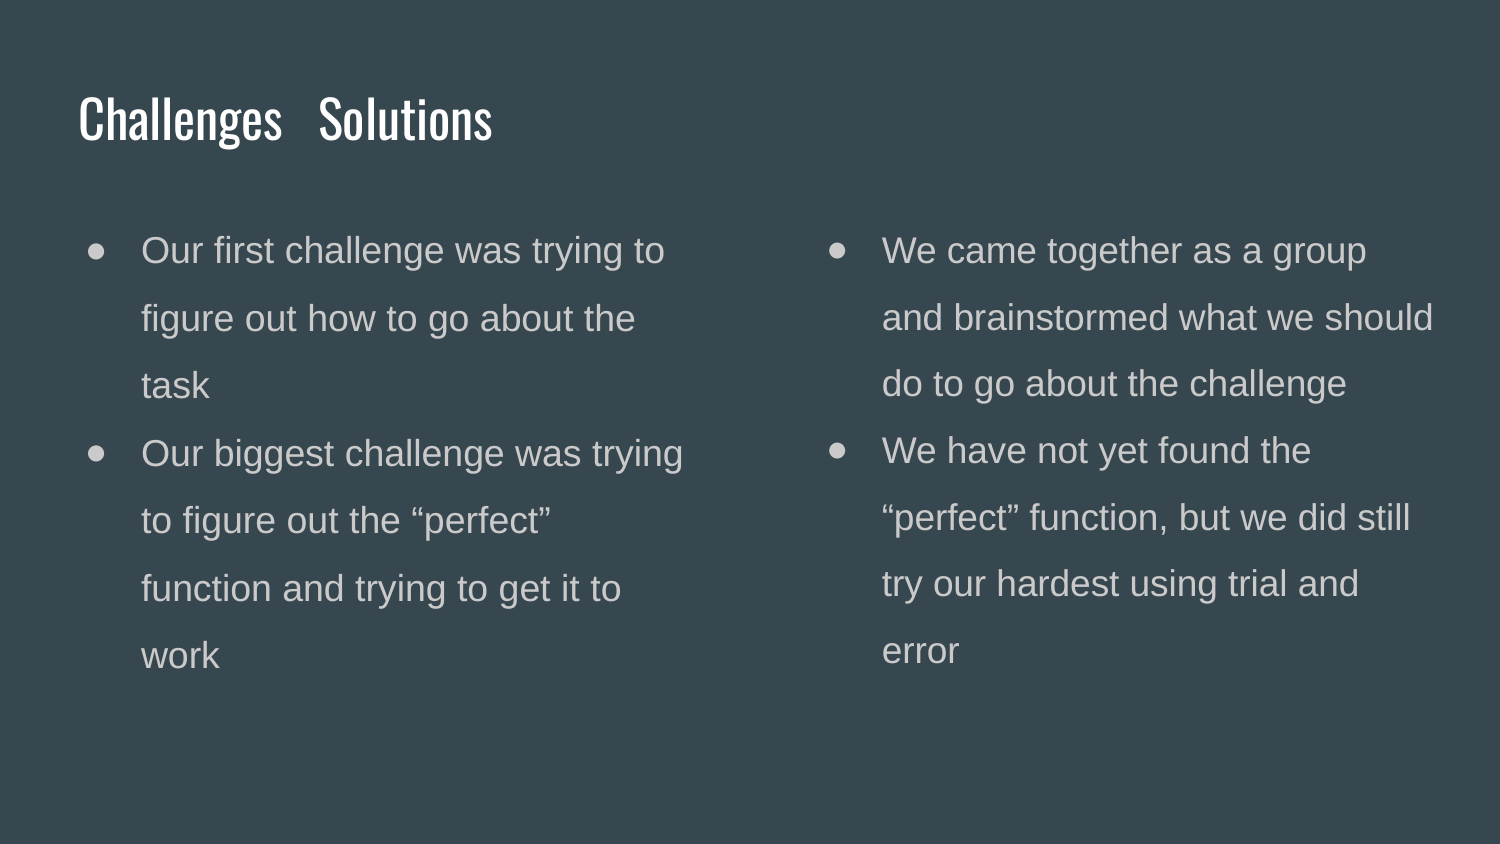

# Challenges							Solutions
Our first challenge was trying to figure out how to go about the task
Our biggest challenge was trying to figure out the “perfect”  function and trying to get it to work
We came together as a group and brainstormed what we should do to go about the challenge
We have not yet found the “perfect” function, but we did still try our hardest using trial and error